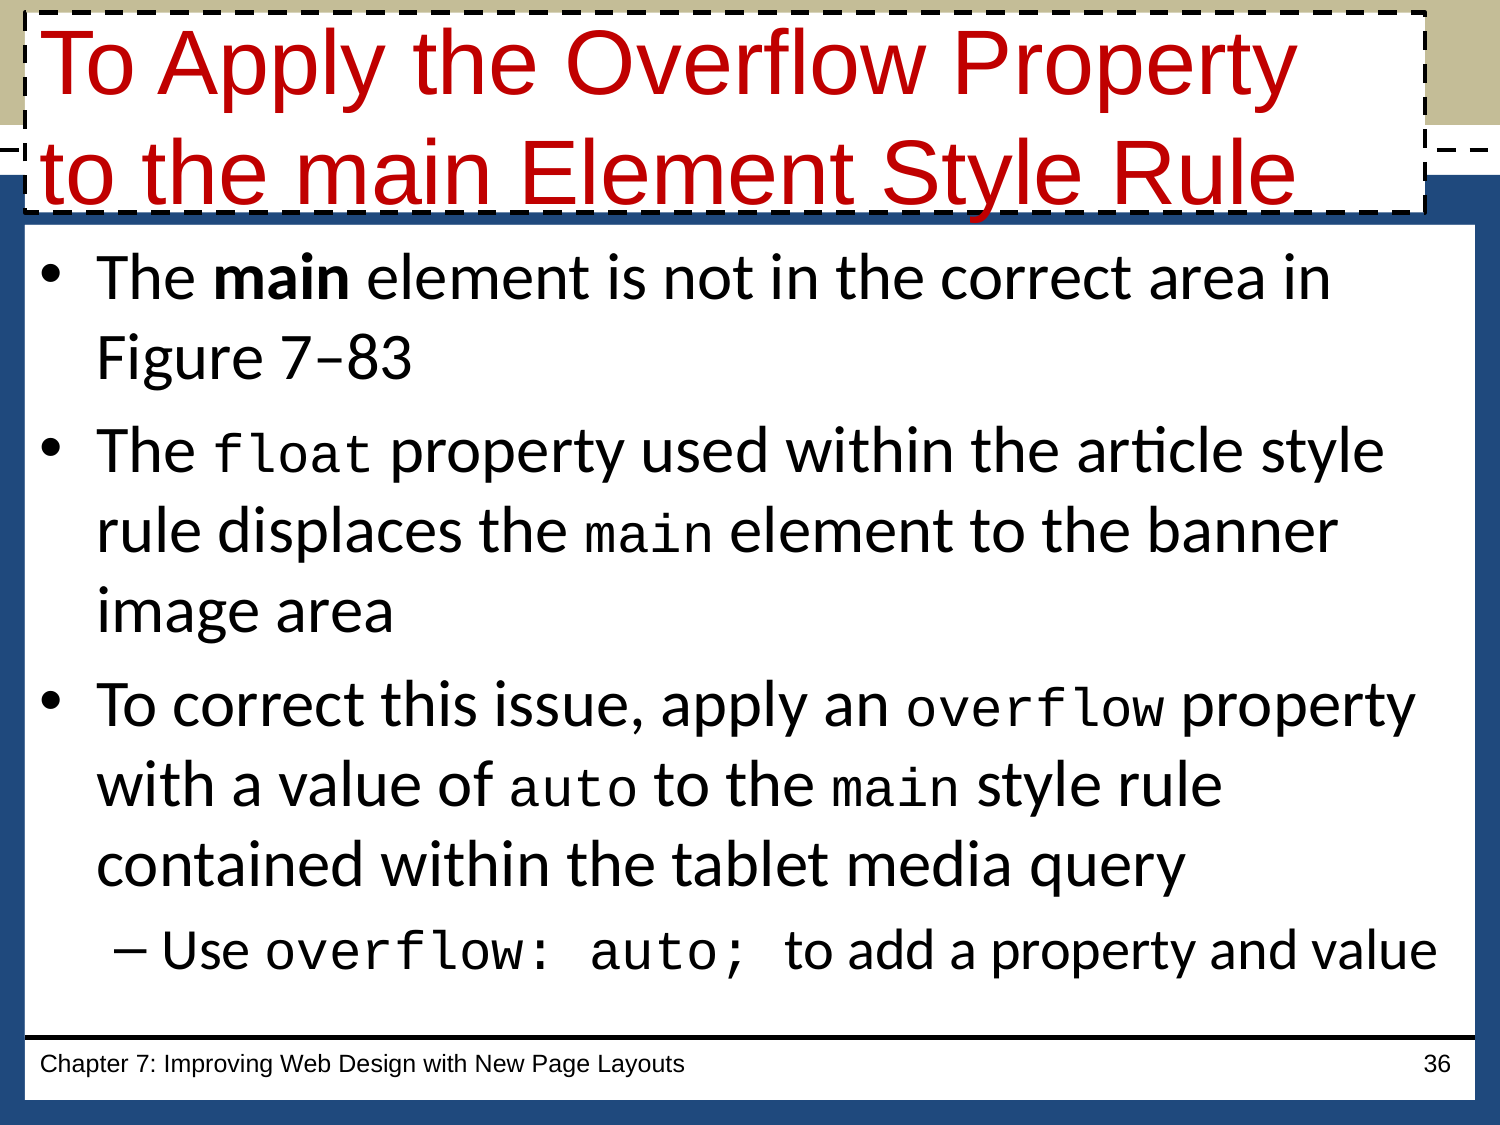

# To Apply the Overflow Property to the main Element Style Rule
The main element is not in the correct area in Figure 7–83
The float property used within the article style rule displaces the main element to the banner image area
To correct this issue, apply an overflow property with a value of auto to the main style rule contained within the tablet media query
Use overflow: auto; to add a property and value
Chapter 7: Improving Web Design with New Page Layouts
36